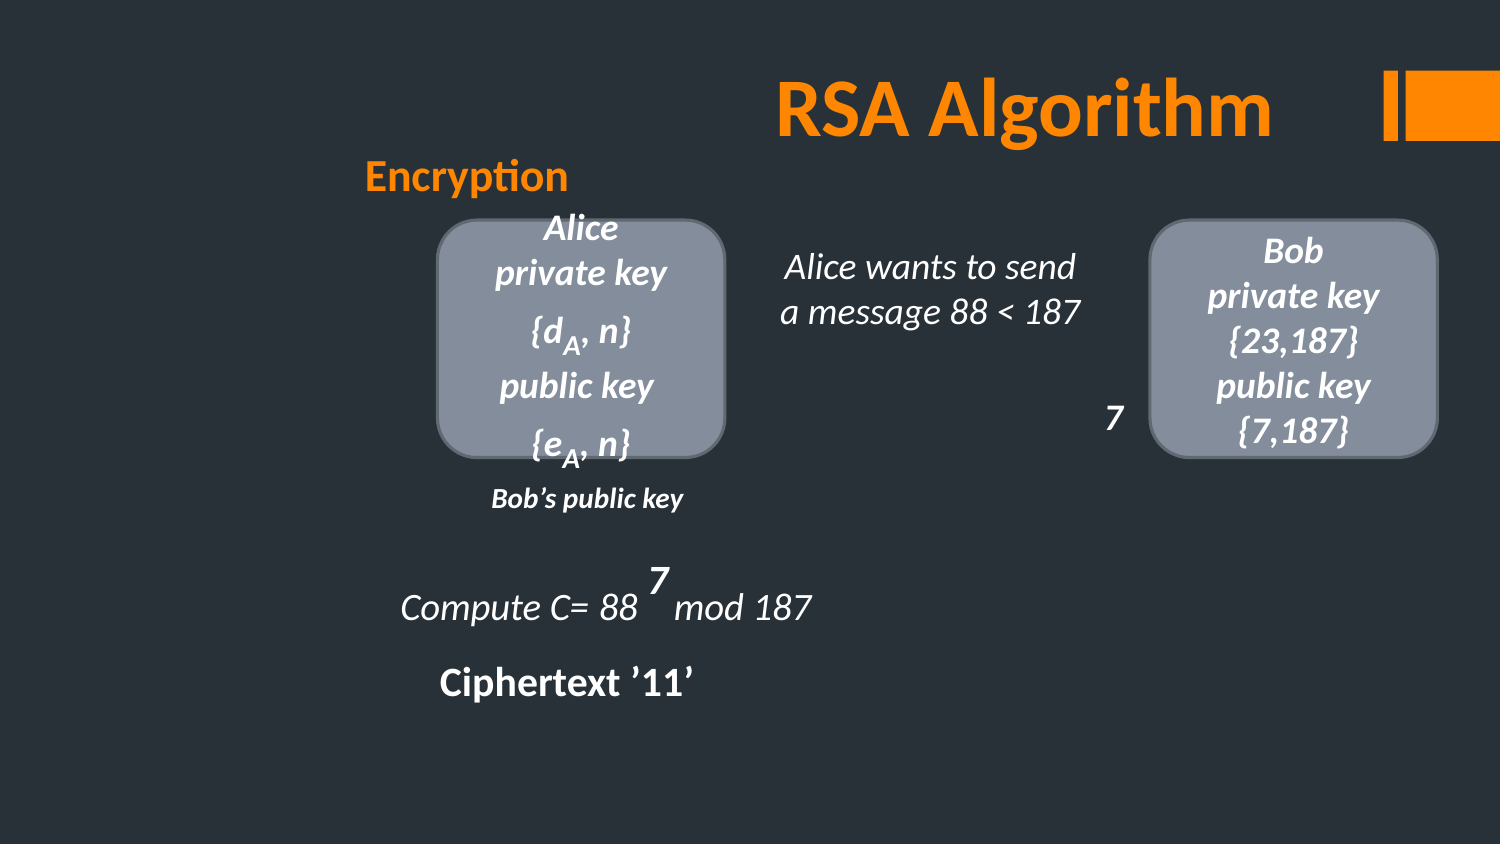

# RSA Algorithm
Encryption
Alice
private key {dA, n}
public key
{eA, n}
Bob
private key {23,187}
public key {7,187}
Alice wants to send a message 88 < 187
7
Bob’s public key
Compute C= 88 7 mod 187
Ciphertext ’11’